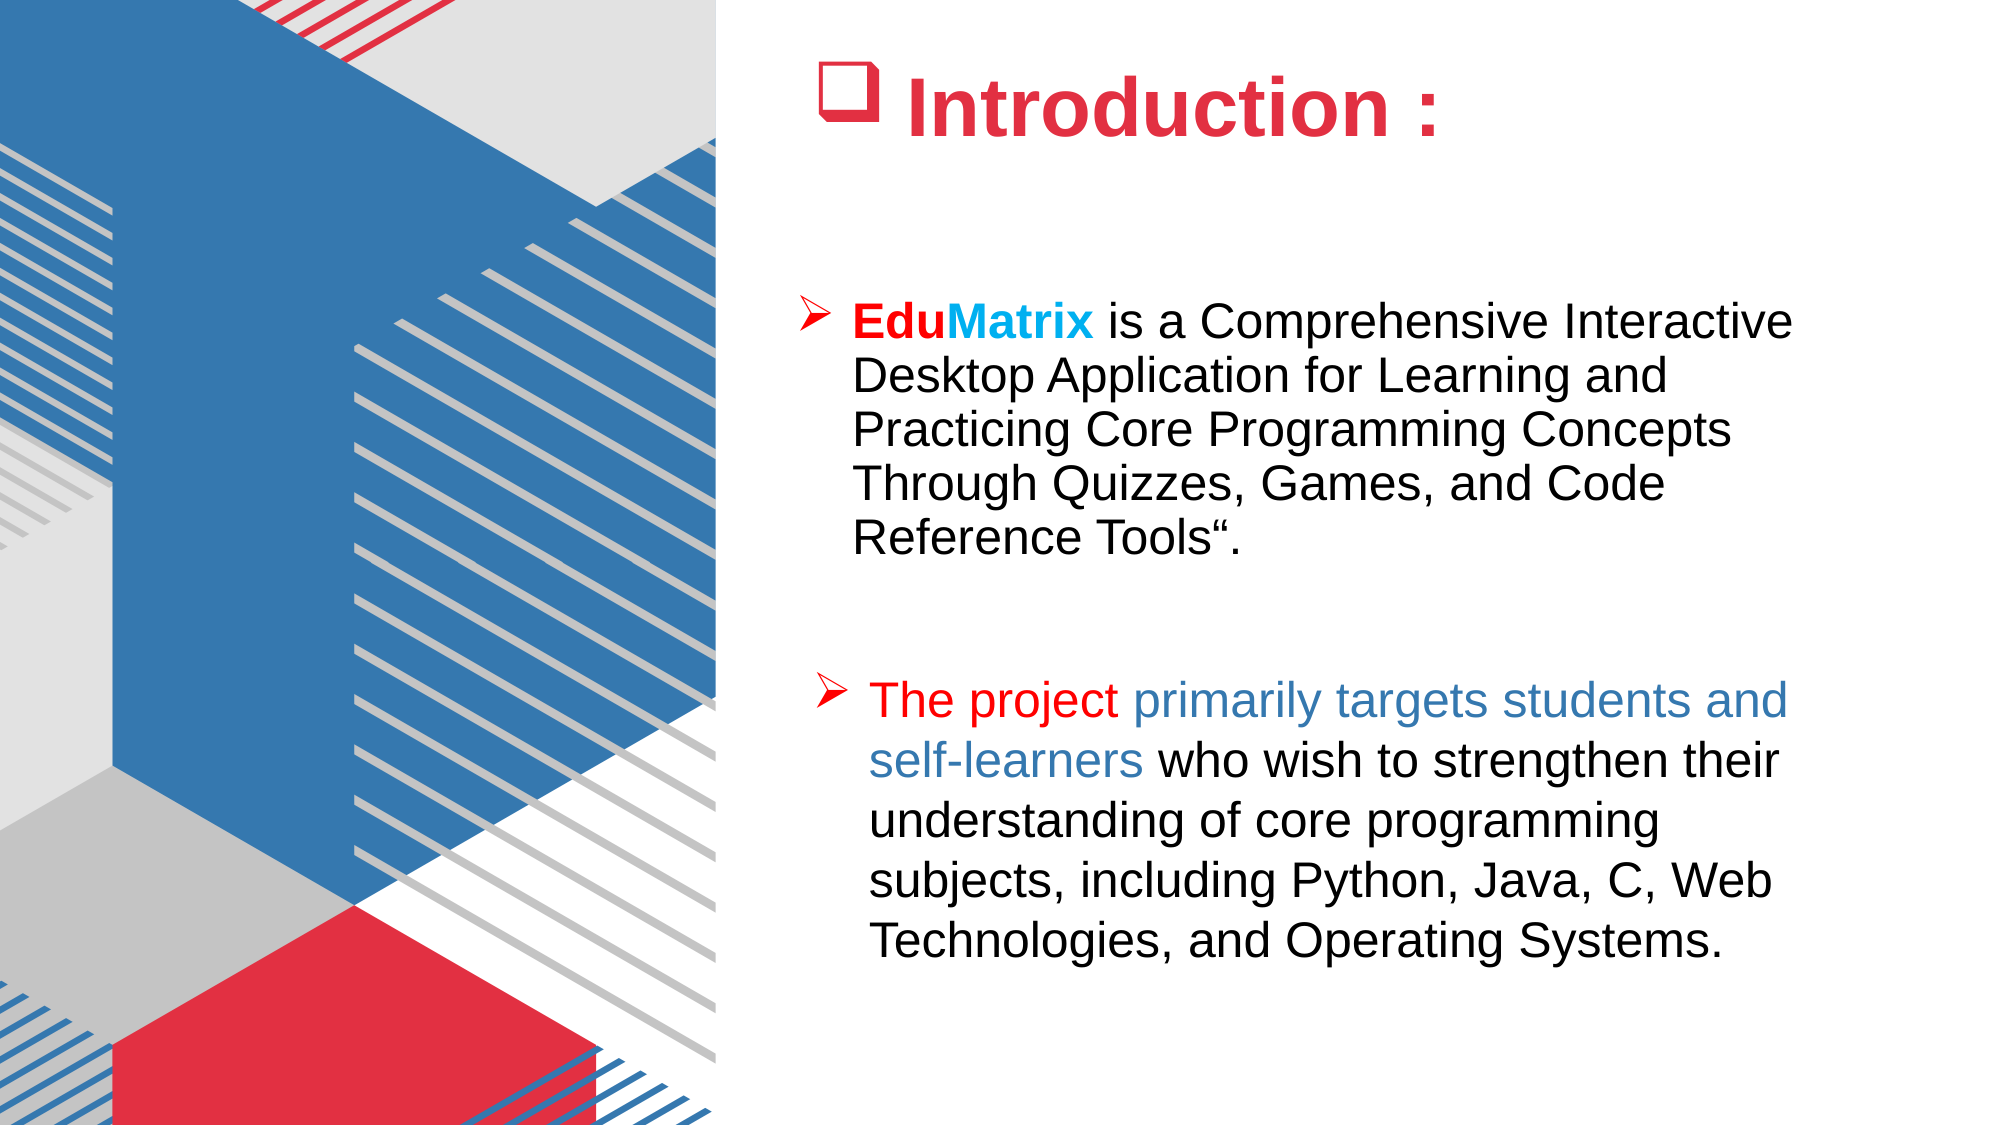

Introduction :
# EduMatrix is a Comprehensive Interactive Desktop Application for Learning and Practicing Core Programming Concepts Through Quizzes, Games, and Code Reference Tools“.
The project primarily targets students and self-learners who wish to strengthen their understanding of core programming subjects, including Python, Java, C, Web Technologies, and Operating Systems.